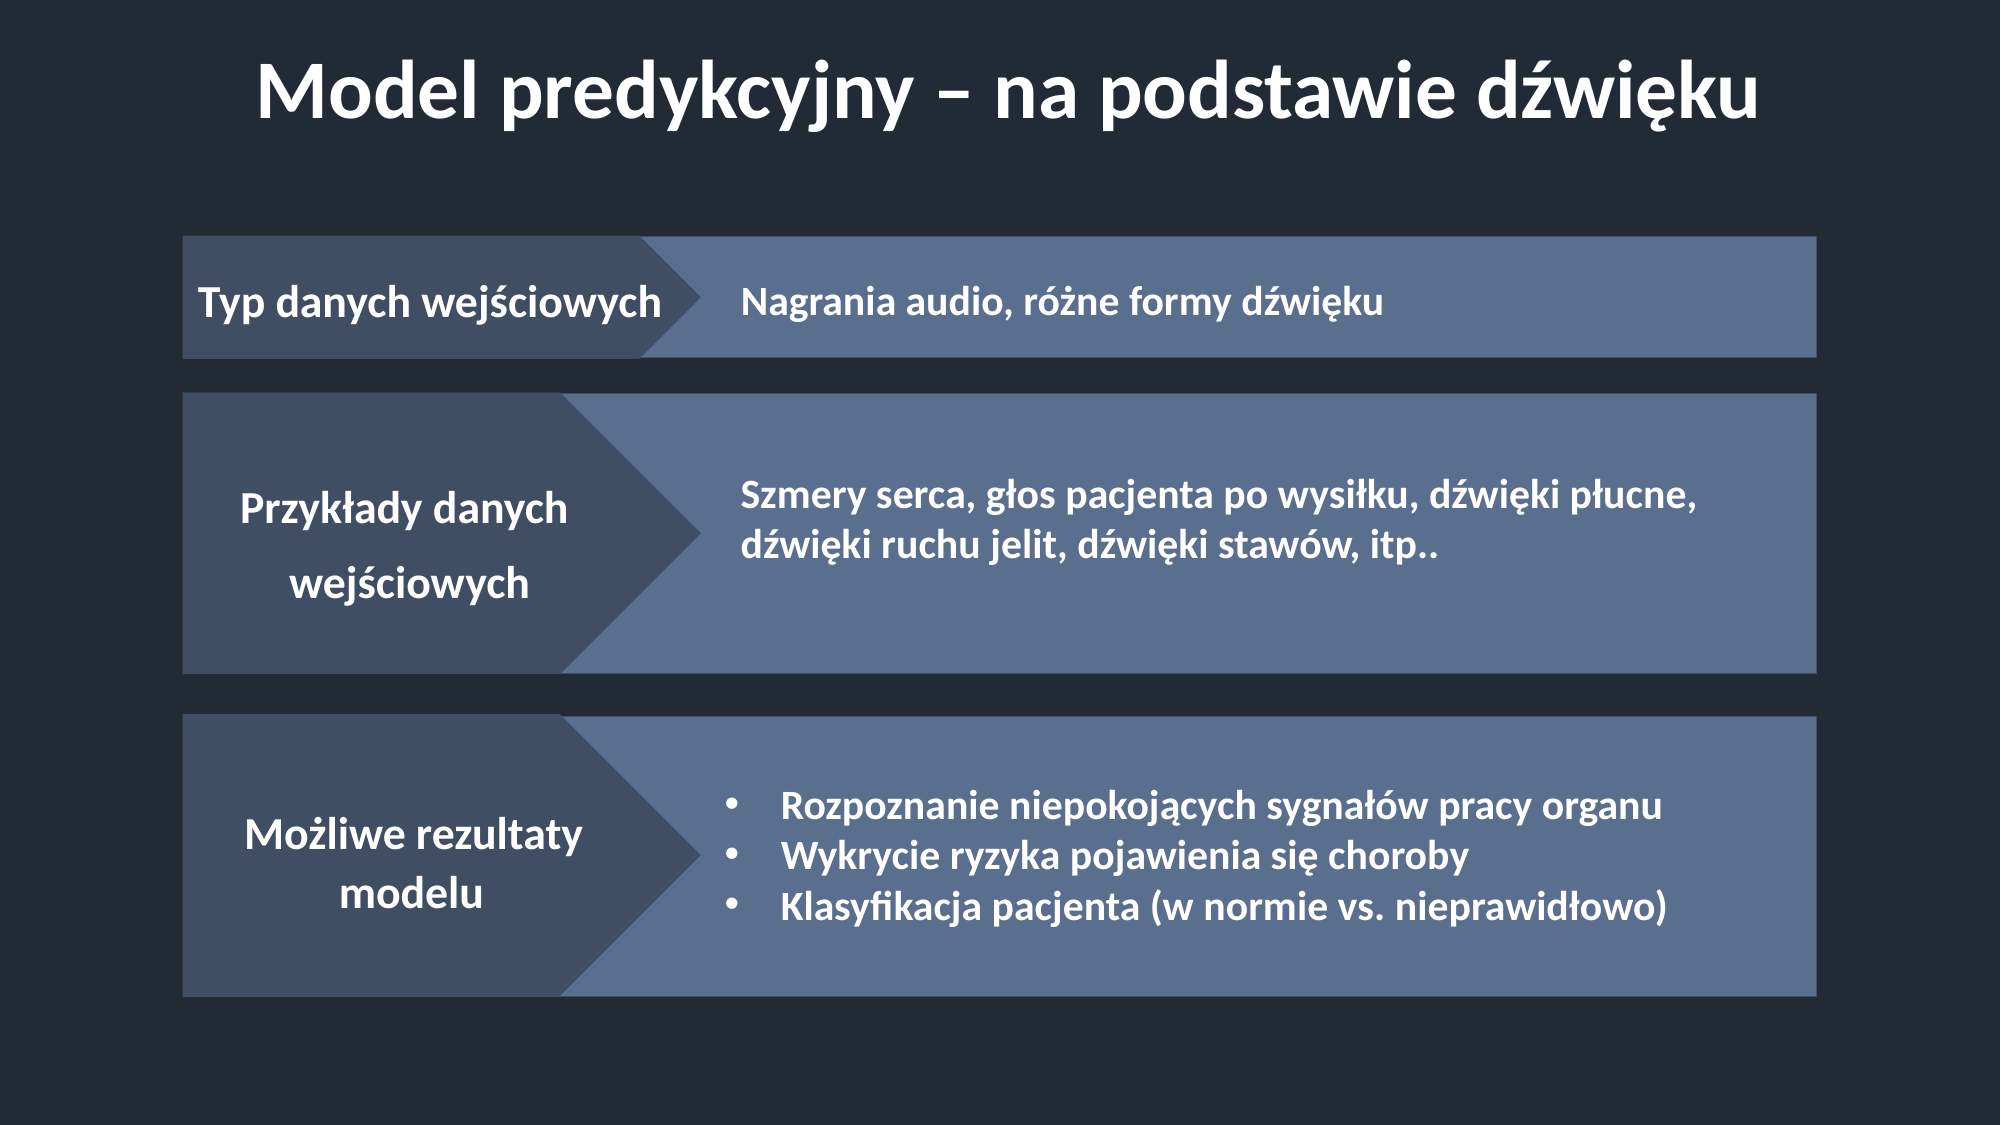

Model predykcyjny – na podstawie dźwięku

SWEDEN
Typ danych wejściowych
Nagrania audio, różne formy dźwięku

Szmery serca, głos pacjenta po wysiłku, dźwięki płucne, dźwięki ruchu jelit, dźwięki stawów, itp..

Przykłady danych
wejściowych

Możliwe rezultaty modelu
Rozpoznanie niepokojących sygnałów pracy organu
Wykrycie ryzyka pojawienia się choroby
Klasyfikacja pacjenta (w normie vs. nieprawidłowo)